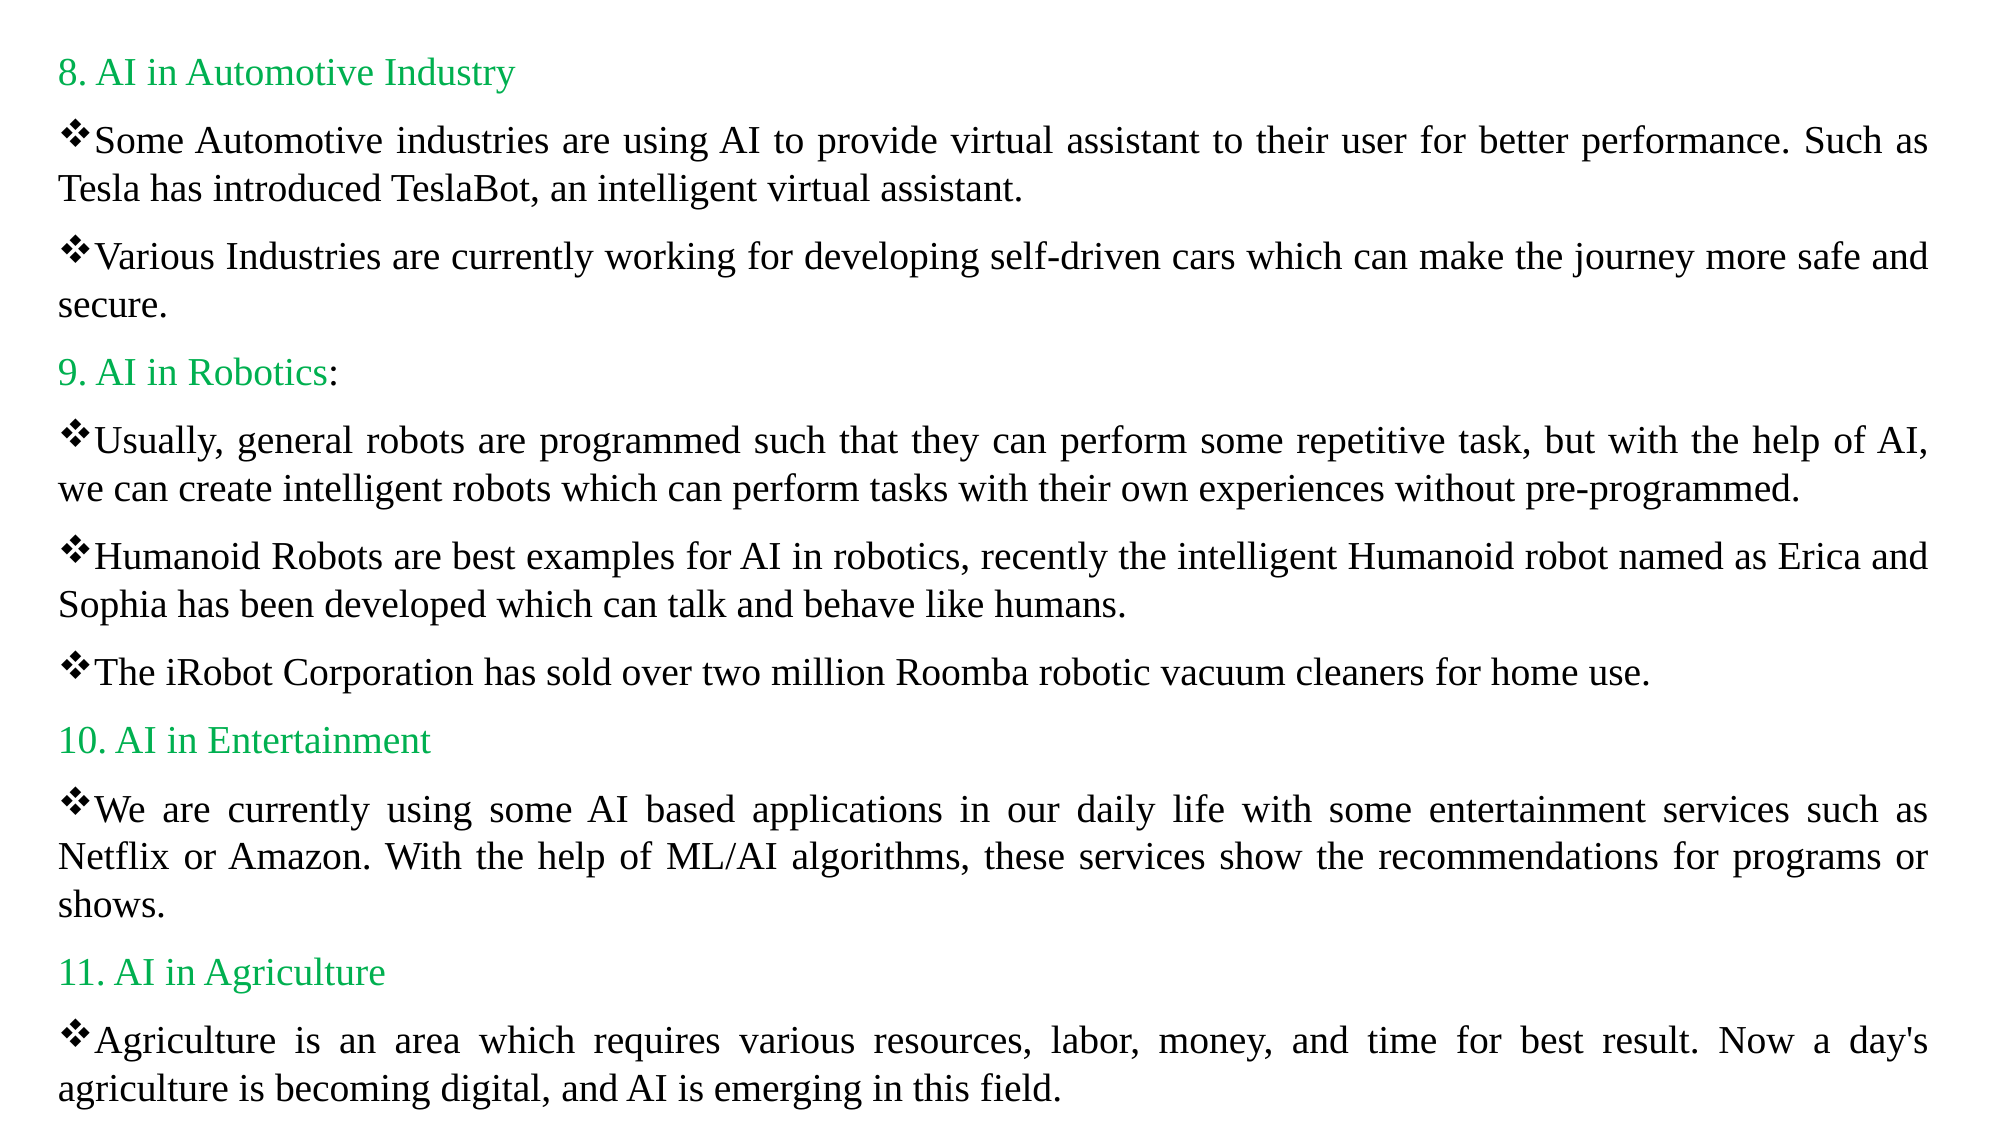

8. AI in Automotive Industry
Some Automotive industries are using AI to provide virtual assistant to their user for better performance. Such as Tesla has introduced TeslaBot, an intelligent virtual assistant.
Various Industries are currently working for developing self-driven cars which can make the journey more safe and secure.
9. AI in Robotics:
Usually, general robots are programmed such that they can perform some repetitive task, but with the help of AI, we can create intelligent robots which can perform tasks with their own experiences without pre-programmed.
Humanoid Robots are best examples for AI in robotics, recently the intelligent Humanoid robot named as Erica and Sophia has been developed which can talk and behave like humans.
The iRobot Corporation has sold over two million Roomba robotic vacuum cleaners for home use.
10. AI in Entertainment
We are currently using some AI based applications in our daily life with some entertainment services such as Netflix or Amazon. With the help of ML/AI algorithms, these services show the recommendations for programs or shows.
11. AI in Agriculture
Agriculture is an area which requires various resources, labor, money, and time for best result. Now a day's agriculture is becoming digital, and AI is emerging in this field.